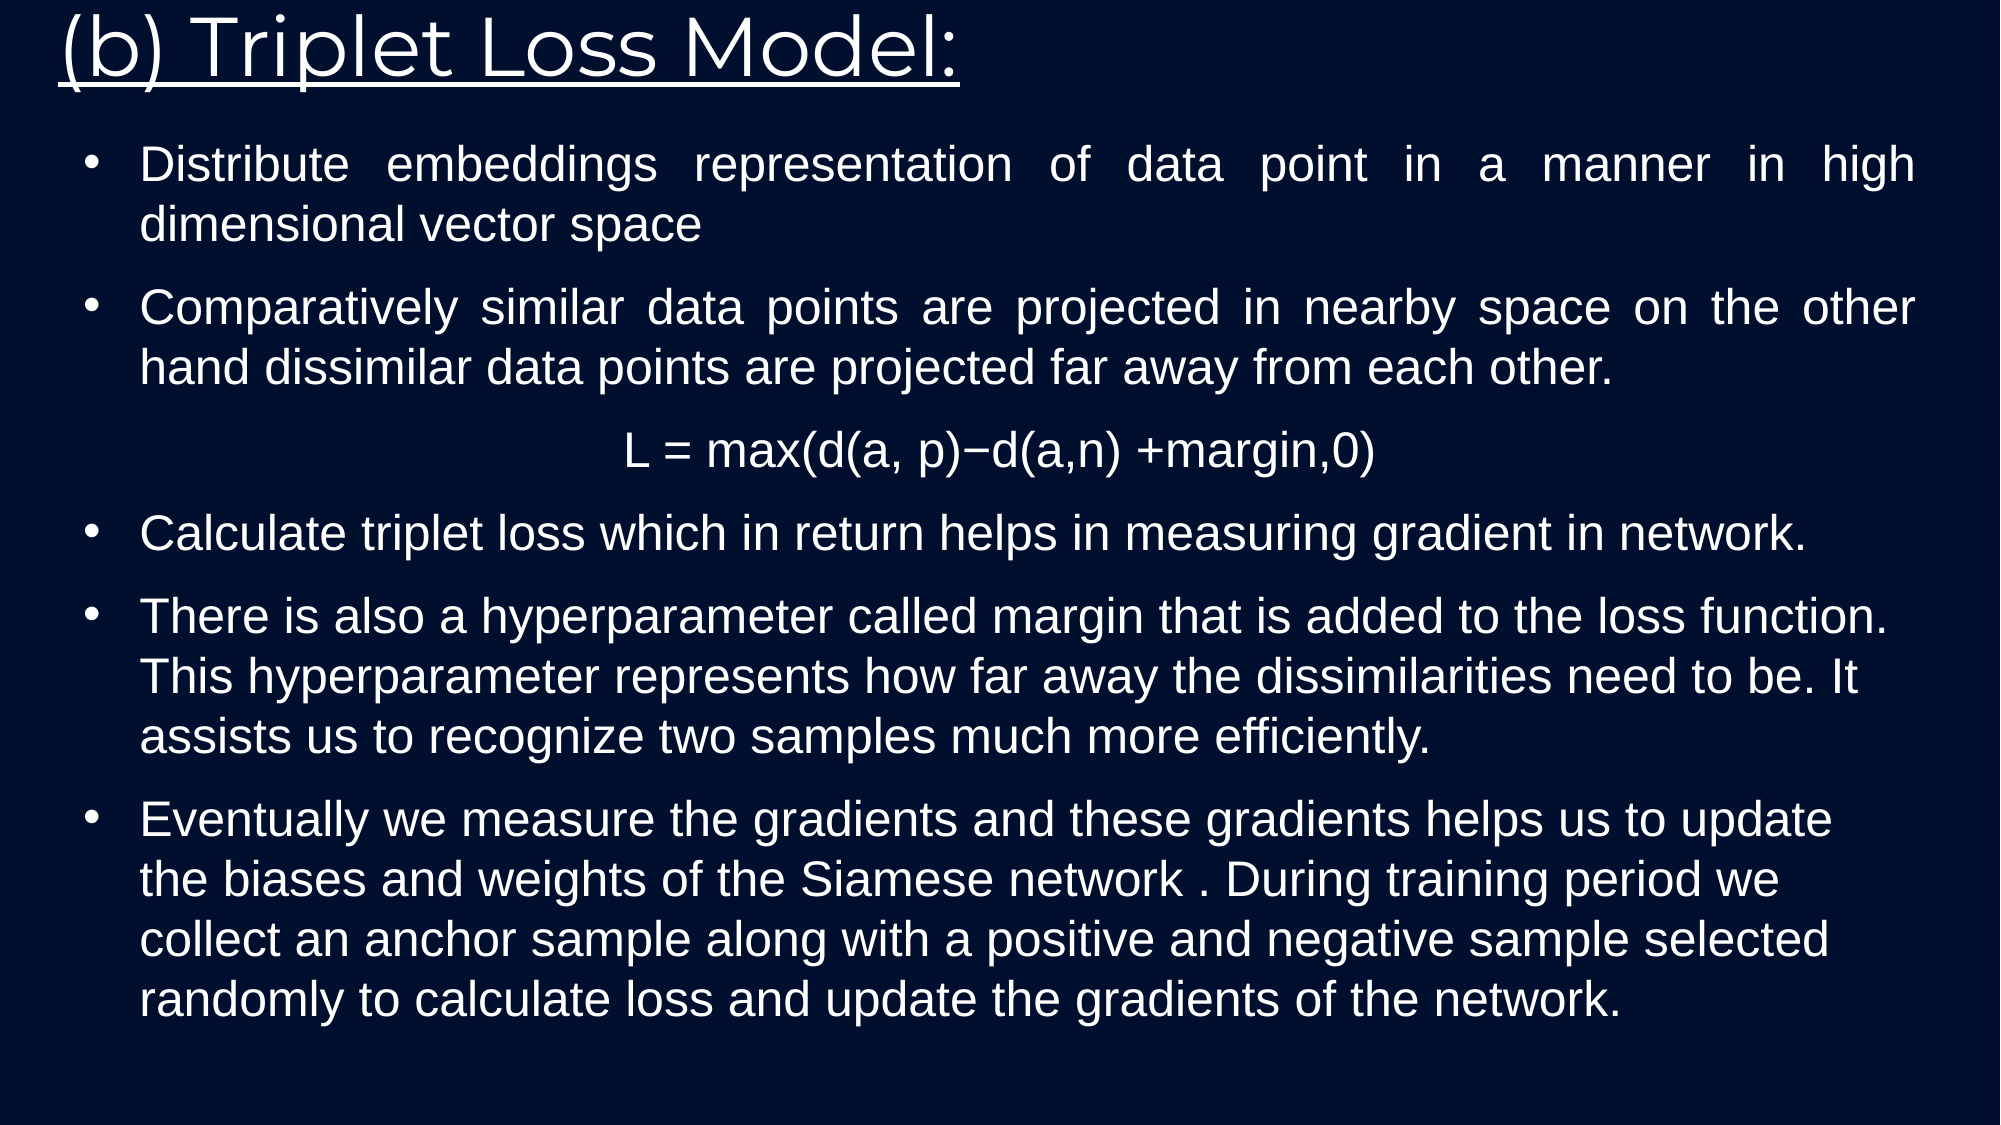

(b) Triplet Loss Model:
Distribute embeddings representation of data point in a manner in high dimensional vector space
Comparatively similar data points are projected in nearby space on the other hand dissimilar data points are projected far away from each other.
 L = max(d(a, p)−d(a,n) +margin,0)
Calculate triplet loss which in return helps in measuring gradient in network.
There is also a hyperparameter called margin that is added to the loss function. This hyperparameter represents how far away the dissimilarities need to be. It assists us to recognize two samples much more efficiently.
Eventually we measure the gradients and these gradients helps us to update the biases and weights of the Siamese network . During training period we collect an anchor sample along with a positive and negative sample selected randomly to calculate loss and update the gradients of the network.